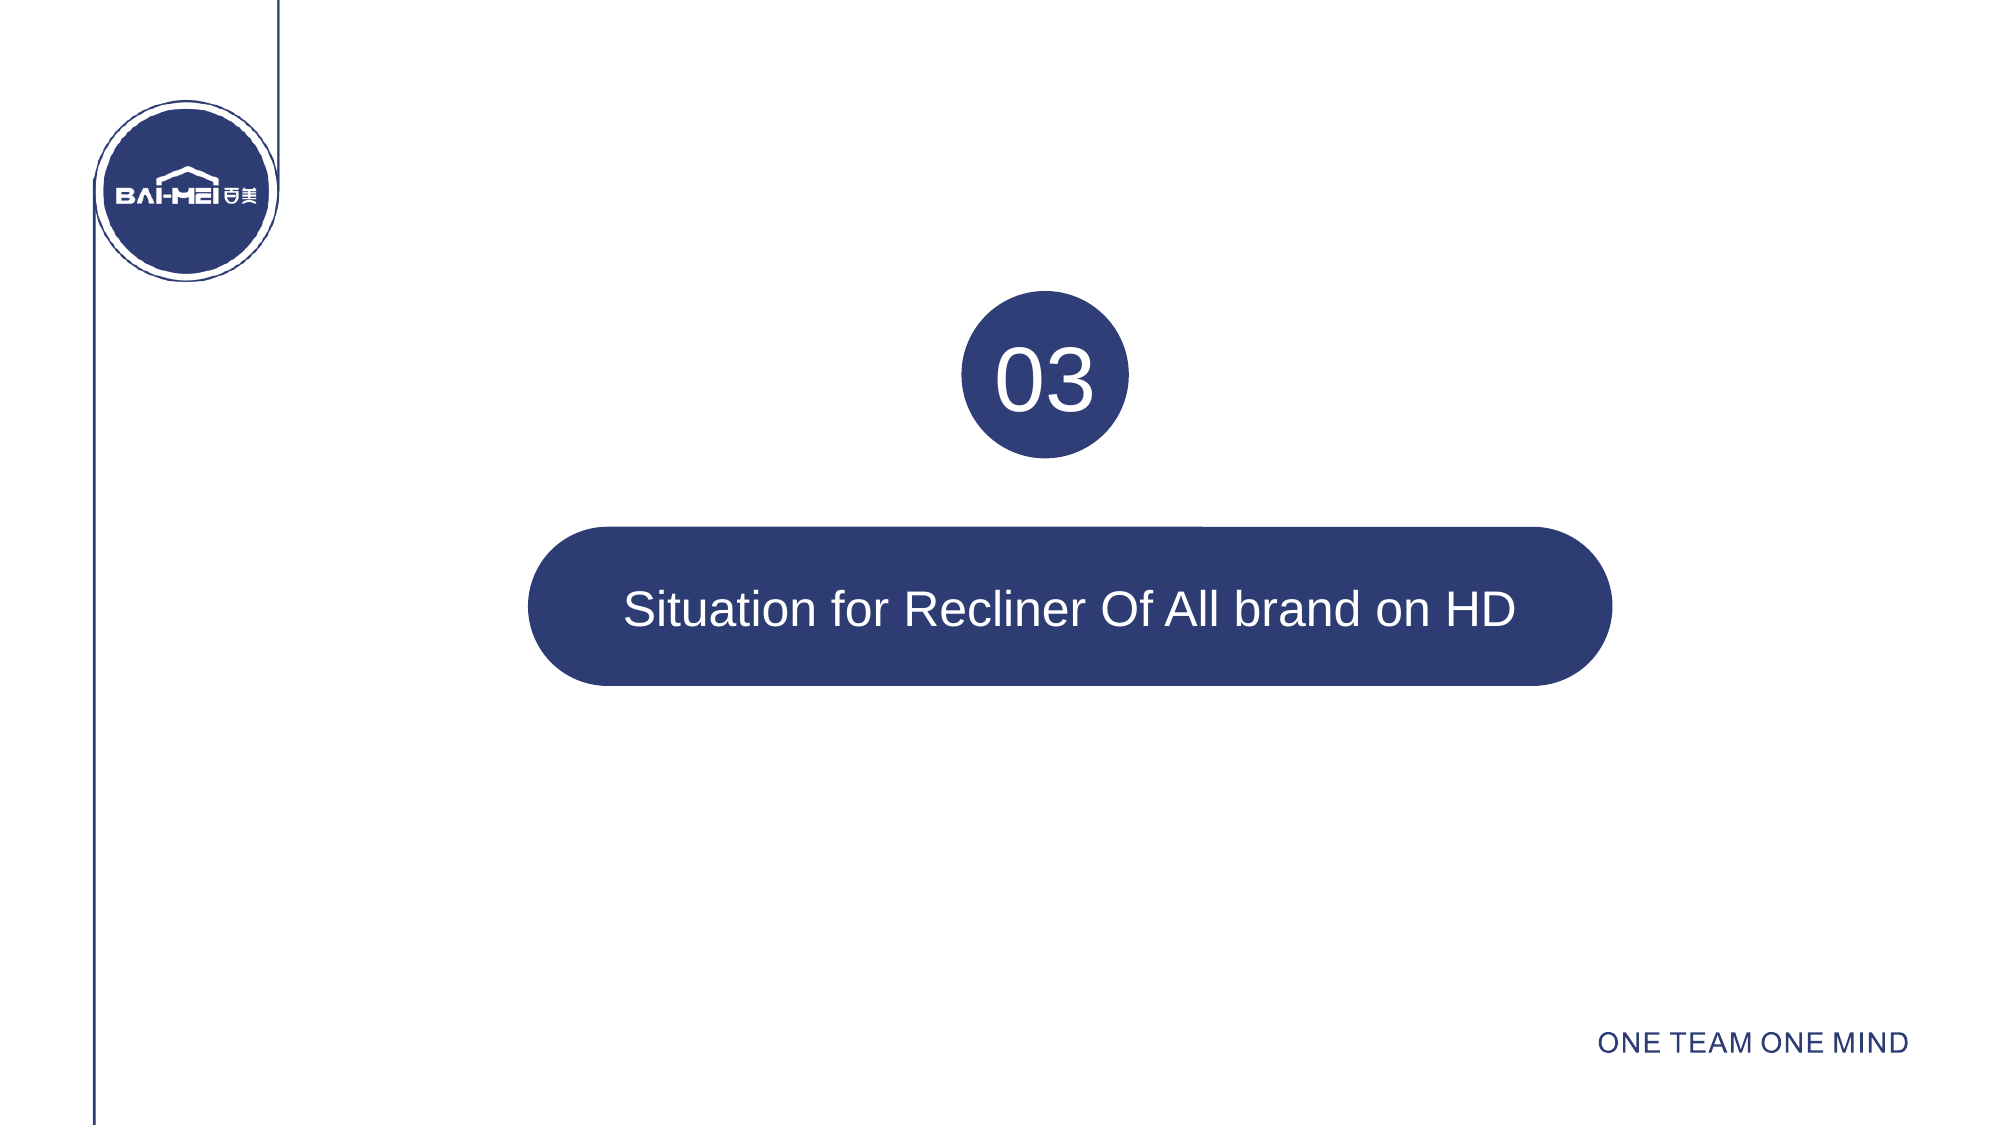

CONTENTS
03
Situation for Recliner Of All brand on HD